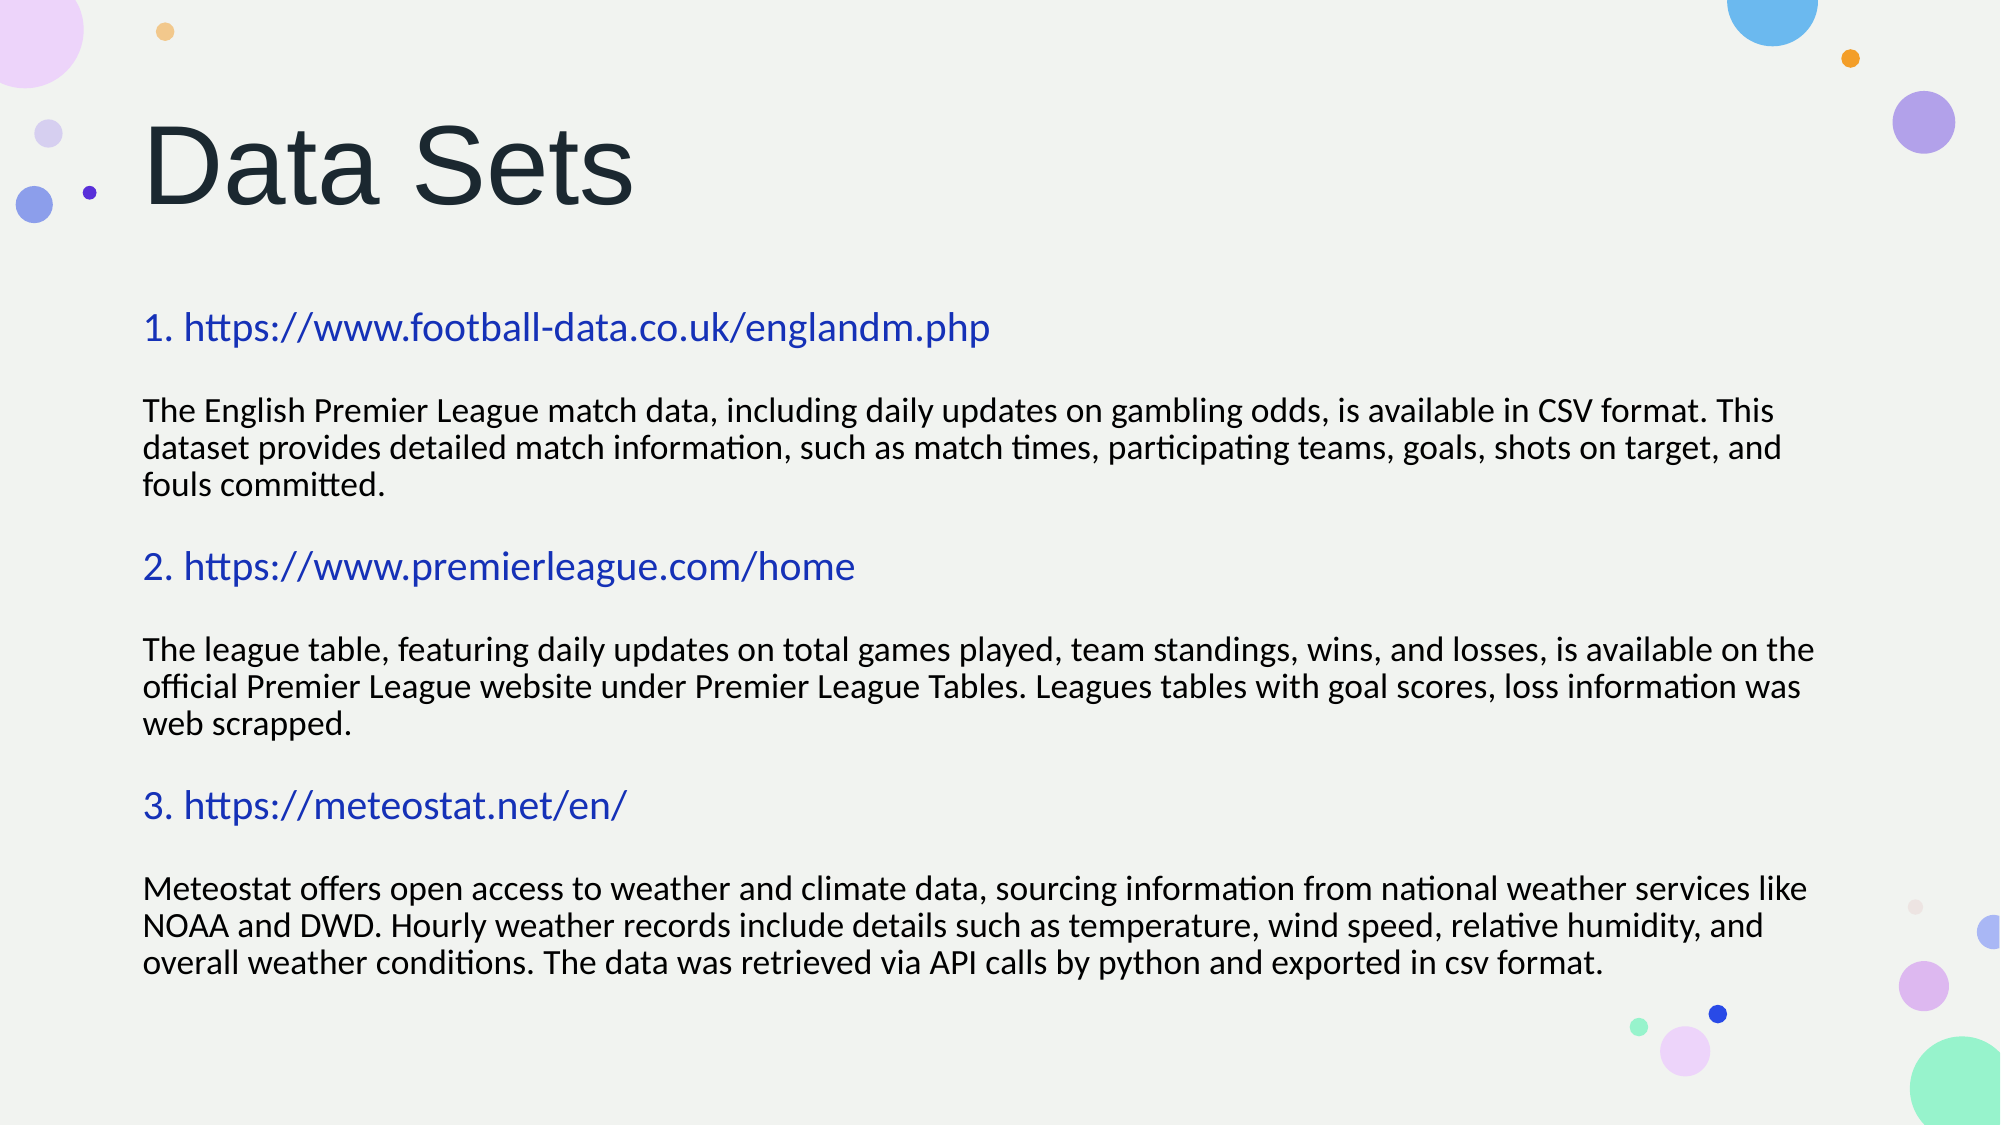

# Data Sets
1. https://www.football-data.co.uk/englandm.php
The English Premier League match data, including daily updates on gambling odds, is available in CSV format. This dataset provides detailed match information, such as match times, participating teams, goals, shots on target, and fouls committed.
2. https://www.premierleague.com/home
The league table, featuring daily updates on total games played, team standings, wins, and losses, is available on the official Premier League website under Premier League Tables. Leagues tables with goal scores, loss information was web scrapped.
3. https://meteostat.net/en/
Meteostat offers open access to weather and climate data, sourcing information from national weather services like NOAA and DWD. Hourly weather records include details such as temperature, wind speed, relative humidity, and overall weather conditions. The data was retrieved via API calls by python and exported in csv format.